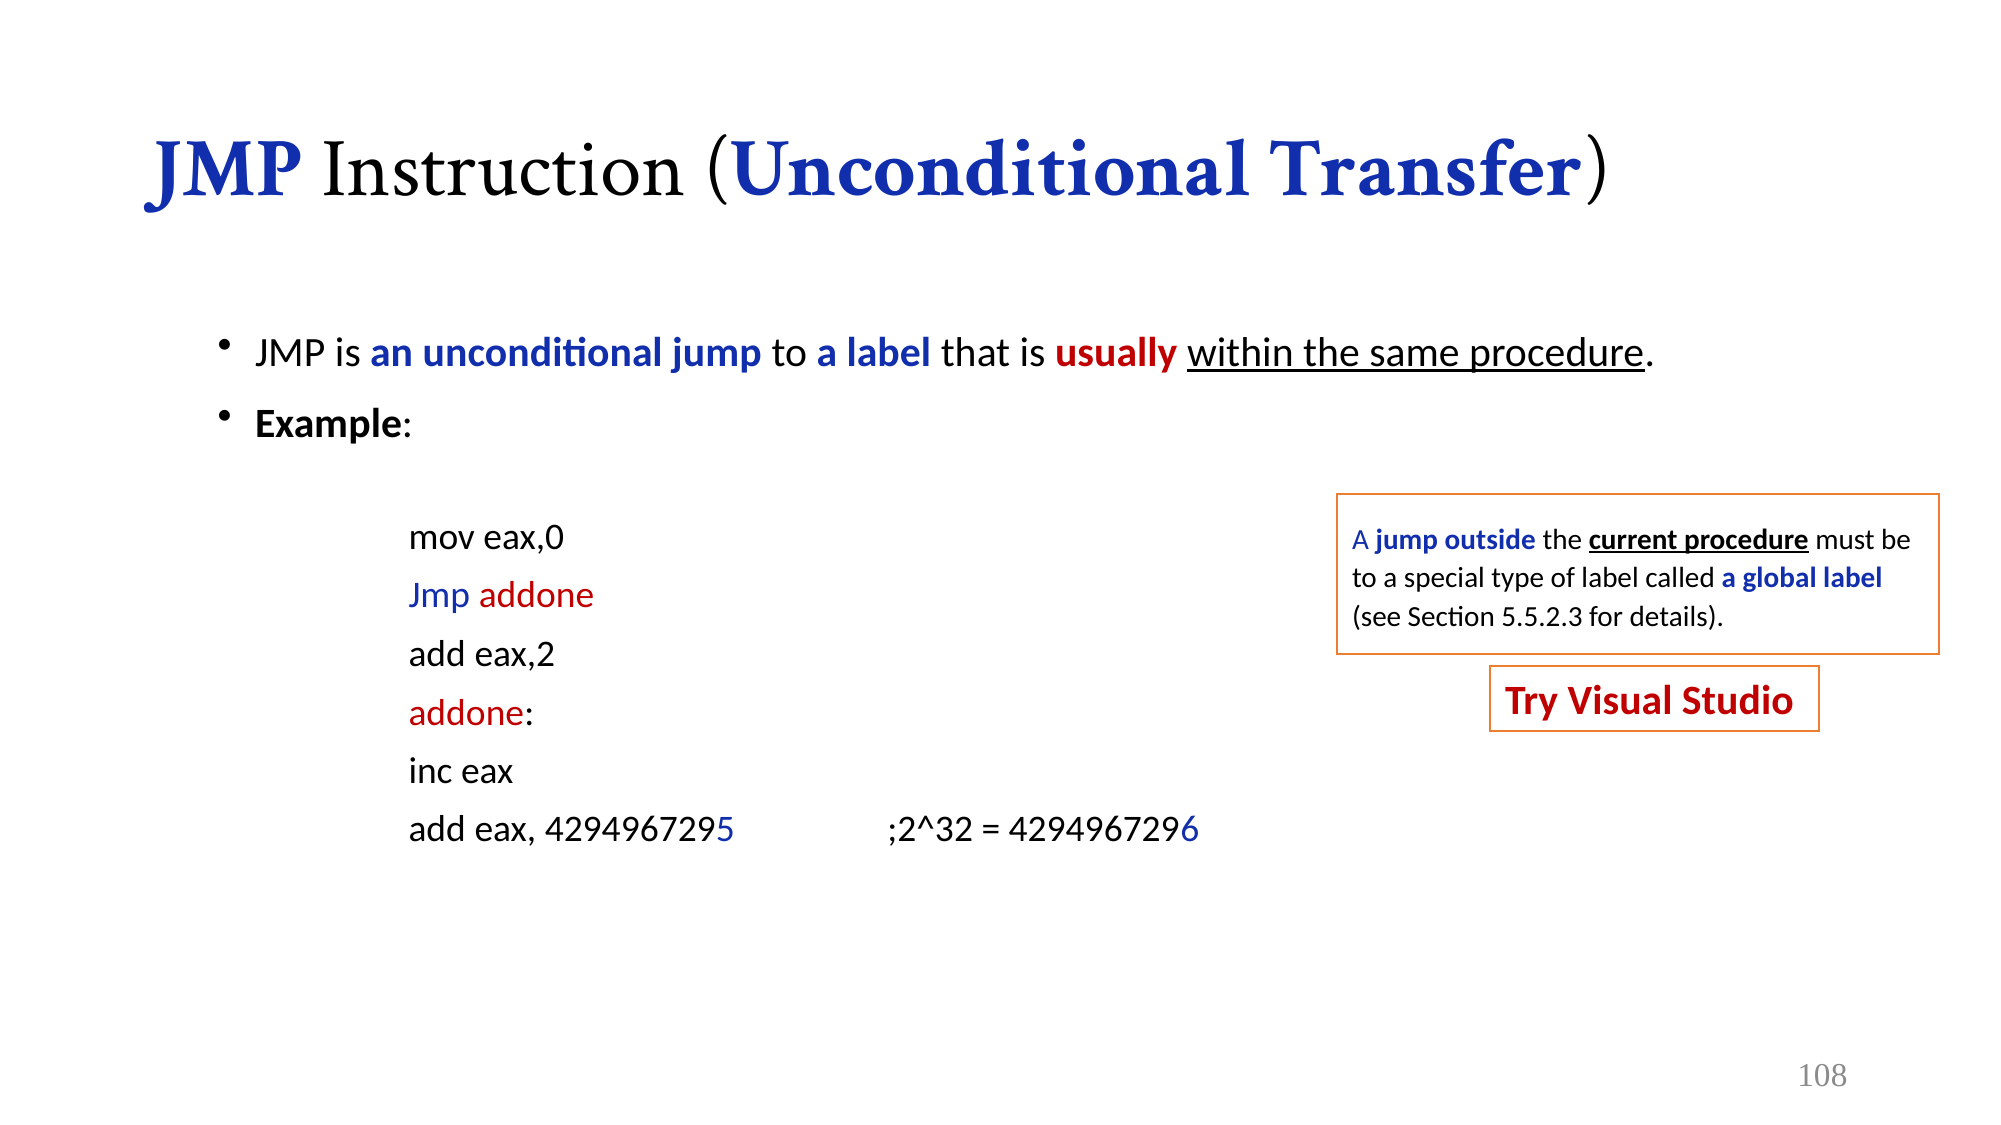

# JMP Instruction (Unconditional Transfer)
JMP is an unconditional jump to a label that is usually within the same procedure.
Example:
mov eax,0
Jmp addone
add eax,2
addone:
inc eax
add eax, 4294967295                  ;2^32 = 4294967296

A jump outside the current procedure must be to a special type of label called a global label (see Section 5.5.2.3 for details).
Try Visual Studio
108